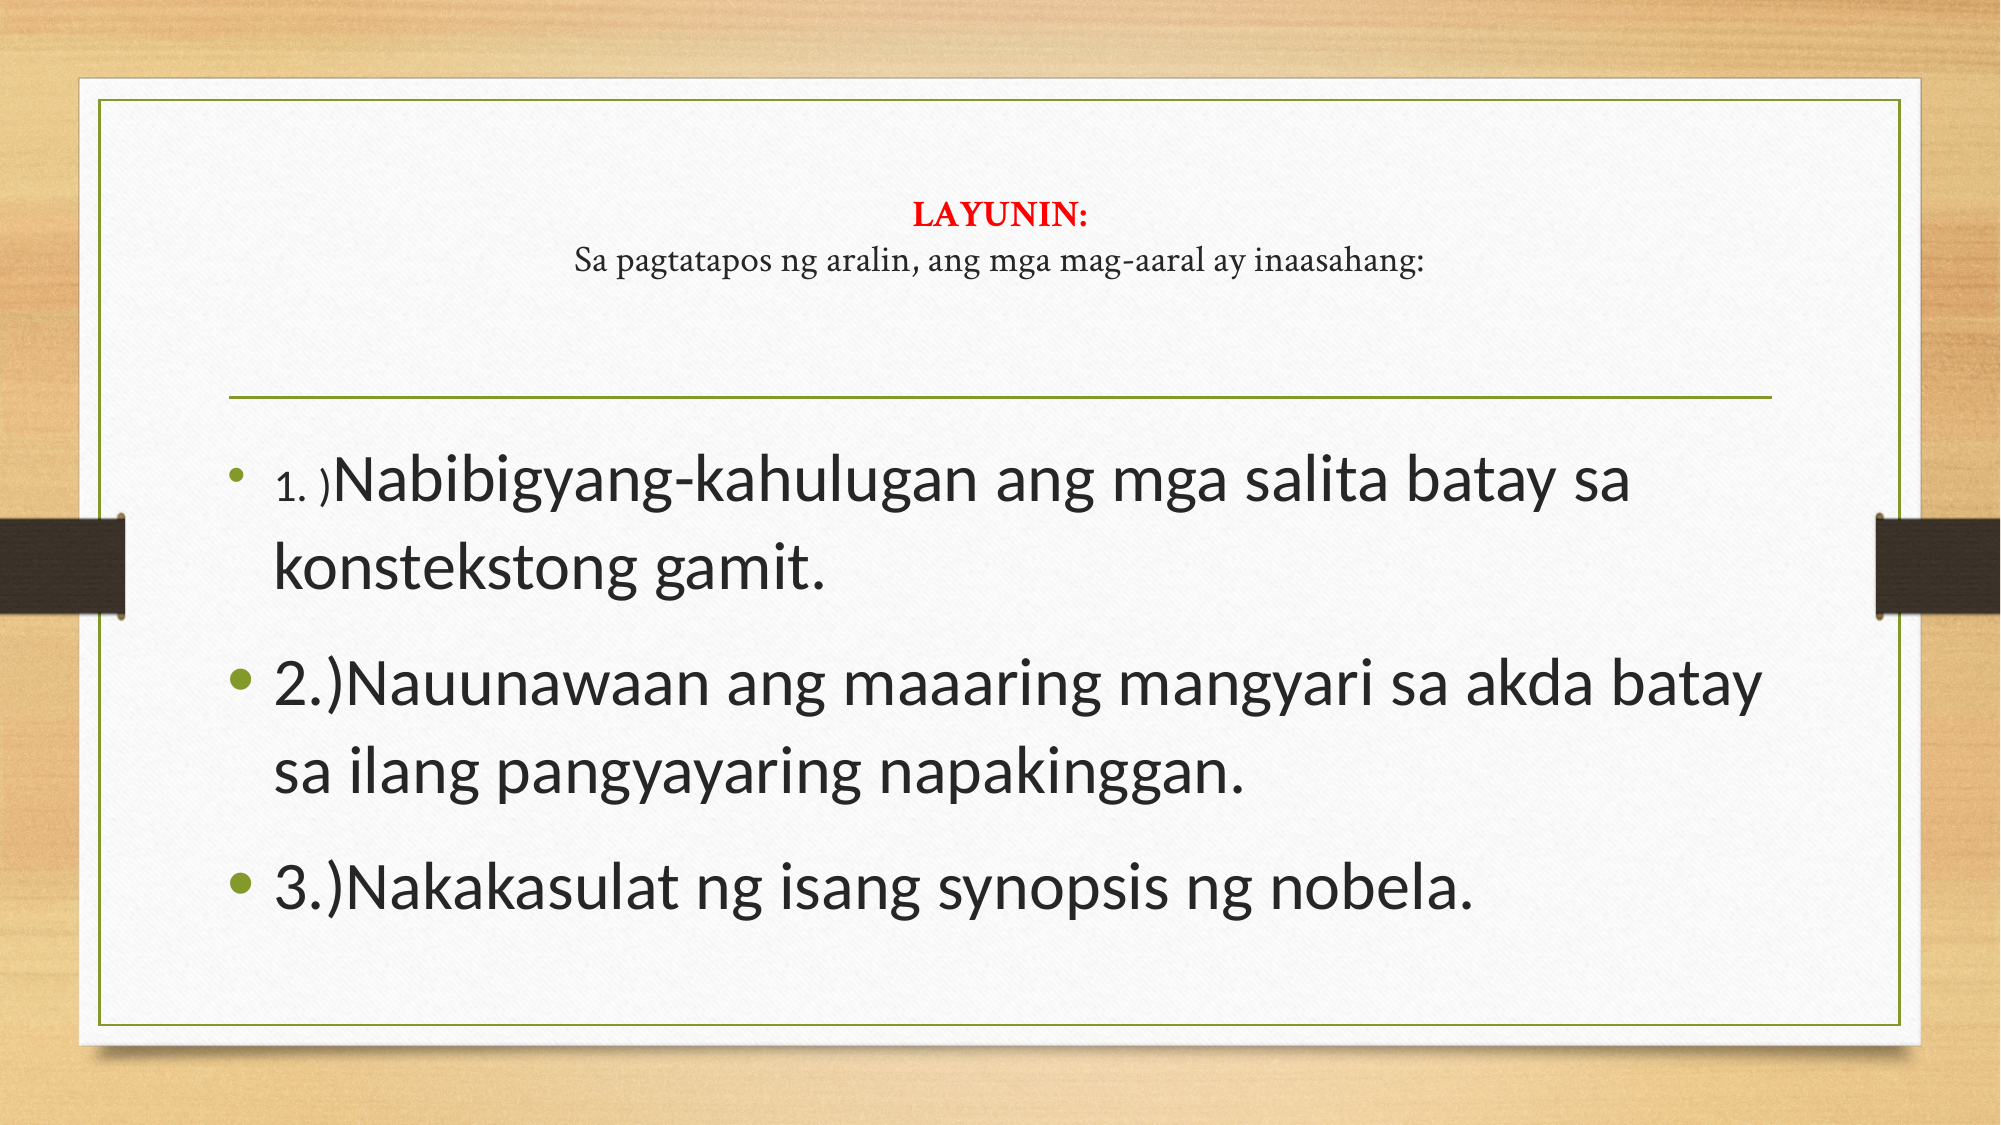

# LAYUNIN: Sa pagtatapos ng aralin, ang mga mag-aaral ay inaasahang:

1. )Nabibigyang-kahulugan ang mga salita batay sa konstekstong gamit.
2.)Nauunawaan ang maaaring mangyari sa akda batay sa ilang pangyayaring napakinggan.
3.)Nakakasulat ng isang synopsis ng nobela.